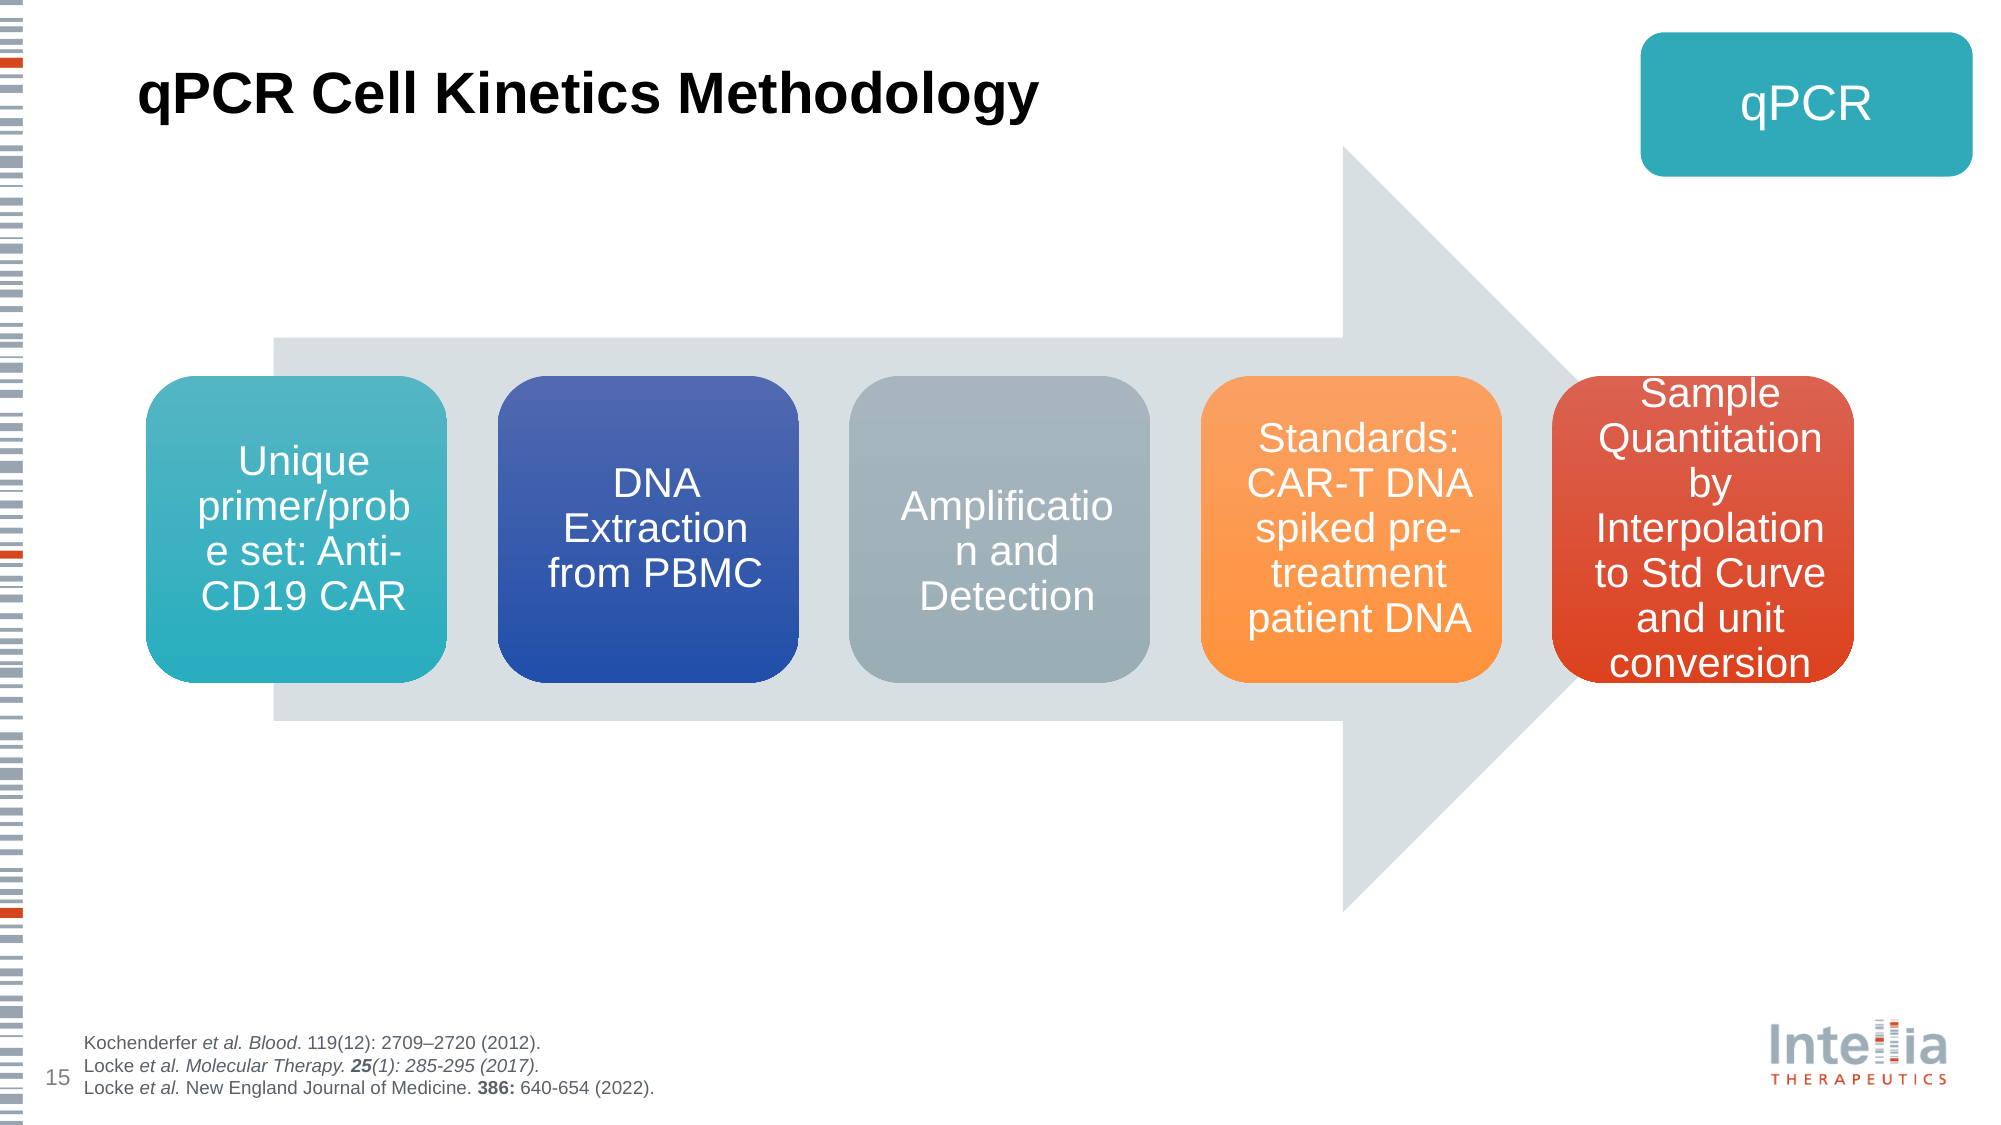

qPCR
# qPCR Cell Kinetics Methodology
Unique primer/probe set: Anti-CD19 CAR
DNA Extraction from PBMC
 Amplification and Detection
Standards: CAR-T DNA spiked pre-treatment patient DNA
Sample Quantitation by Interpolation to Std Curve and unit conversion
Kochenderfer et al. Blood. 119(12): 2709–2720 (2012).
Locke et al. Molecular Therapy. 25(1): 285-295 (2017).
Locke et al. New England Journal of Medicine. 386: 640-654 (2022).